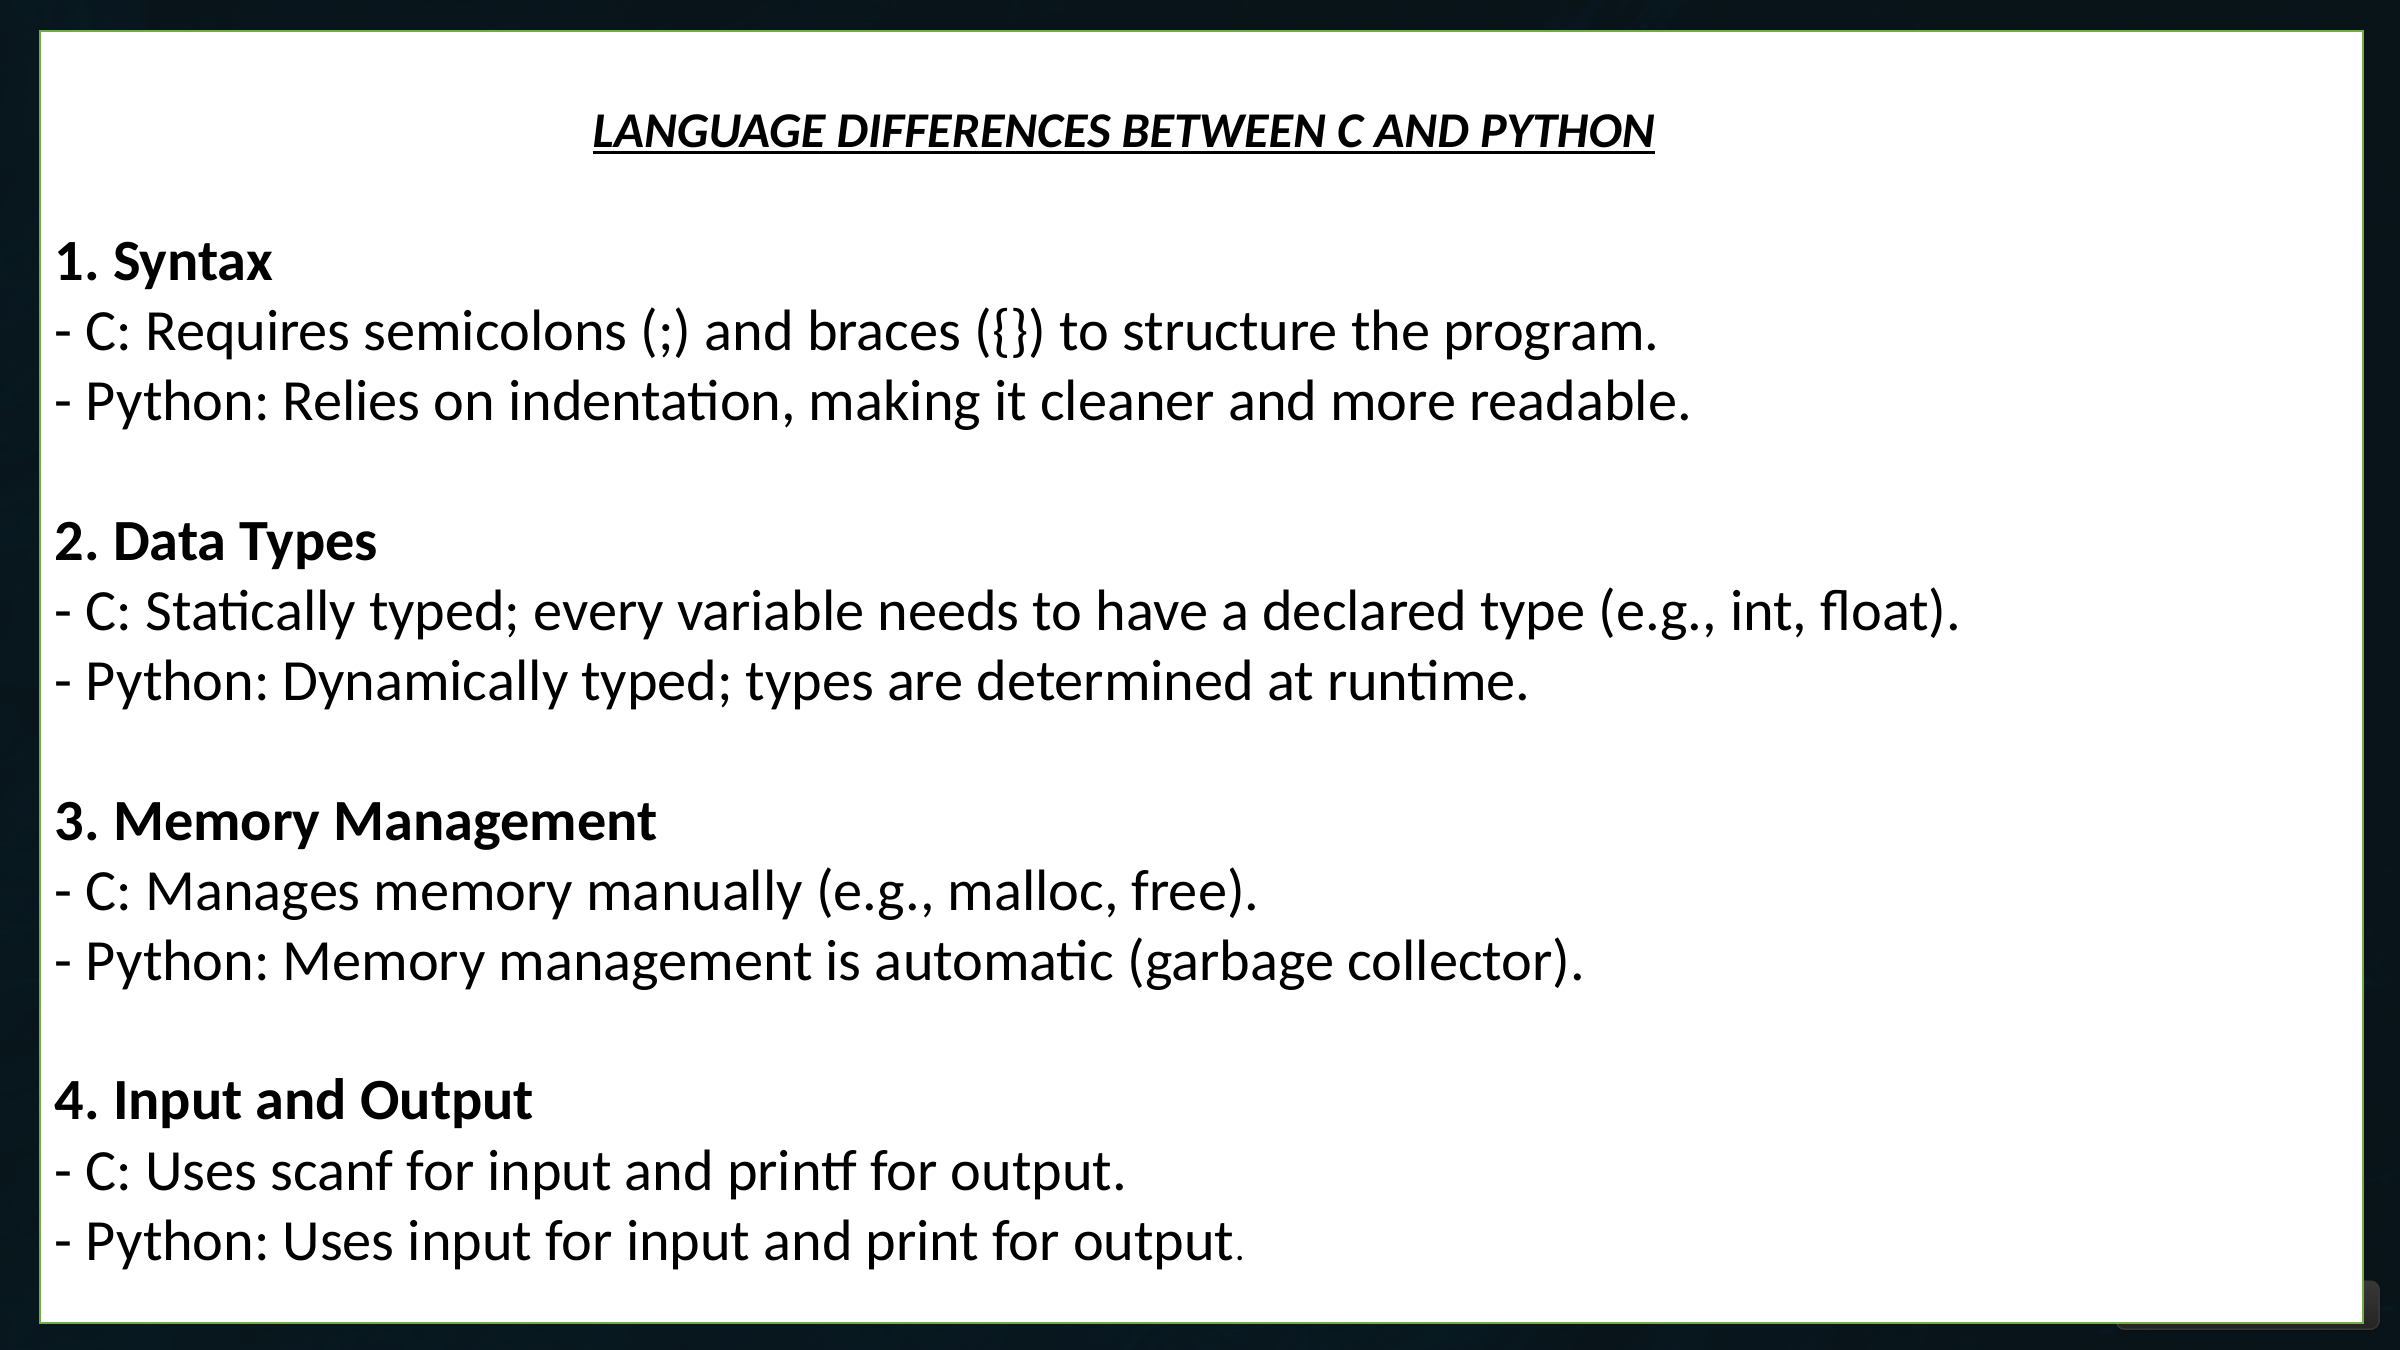

1. Syntax
- C: Requires semicolons (;) and braces ({}) to structure the program.
- Python: Relies on indentation, making it cleaner and more readable.

2. Data Types
- C: Statically typed; every variable needs to have a declared type (e.g., int, float).
- Python: Dynamically typed; types are determined at runtime.

3. Memory Management
- C: Manages memory manually (e.g., malloc, free).
- Python: Memory management is automatic (garbage collector).

4. Input and Output
- C: Uses scanf for input and printf for output.
- Python: Uses input for input and print for output.
LANGUAGE DIFFERENCES BETWEEN C AND PYTHON